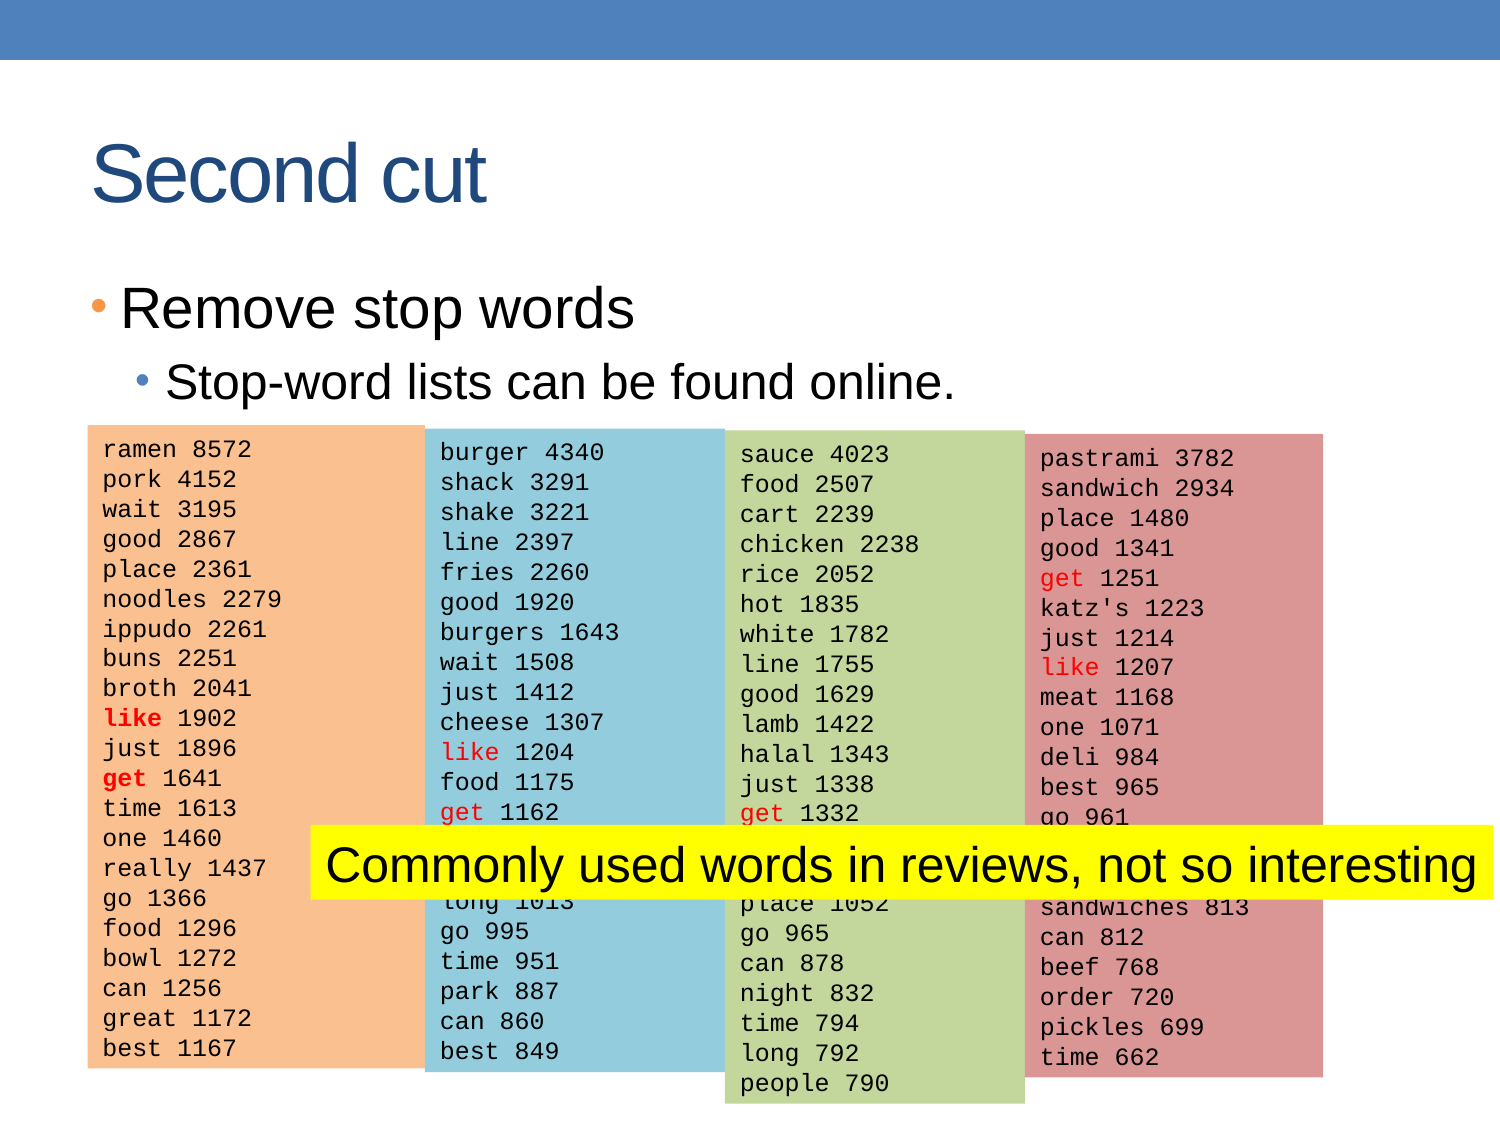

# Second cut
Remove stop words
Stop-word lists can be found online.
ramen 8572
pork 4152
wait 3195
good 2867
place 2361
noodles 2279
ippudo 2261
buns 2251
broth 2041
like 1902
just 1896
get 1641
time 1613
one 1460
really 1437
go 1366
food 1296
bowl 1272
can 1256
great 1172
best 1167
burger 4340
shack 3291
shake 3221
line 2397
fries 2260
good 1920
burgers 1643
wait 1508
just 1412
cheese 1307
like 1204
food 1175
get 1162
place 1159
one 1118
long 1013
go 995
time 951
park 887
can 860
best 849
sauce 4023
food 2507
cart 2239
chicken 2238
rice 2052
hot 1835
white 1782
line 1755
good 1629
lamb 1422
halal 1343
just 1338
get 1332
one 1222
like 1096
place 1052
go 965
can 878
night 832
time 794
long 792
people 790
pastrami 3782
sandwich 2934
place 1480
good 1341
get 1251
katz's 1223
just 1214
like 1207
meat 1168
one 1071
deli 984
best 965
go 961
ticket 955
food 896
sandwiches 813
can 812
beef 768
order 720
pickles 699
time 662
Commonly used words in reviews, not so interesting